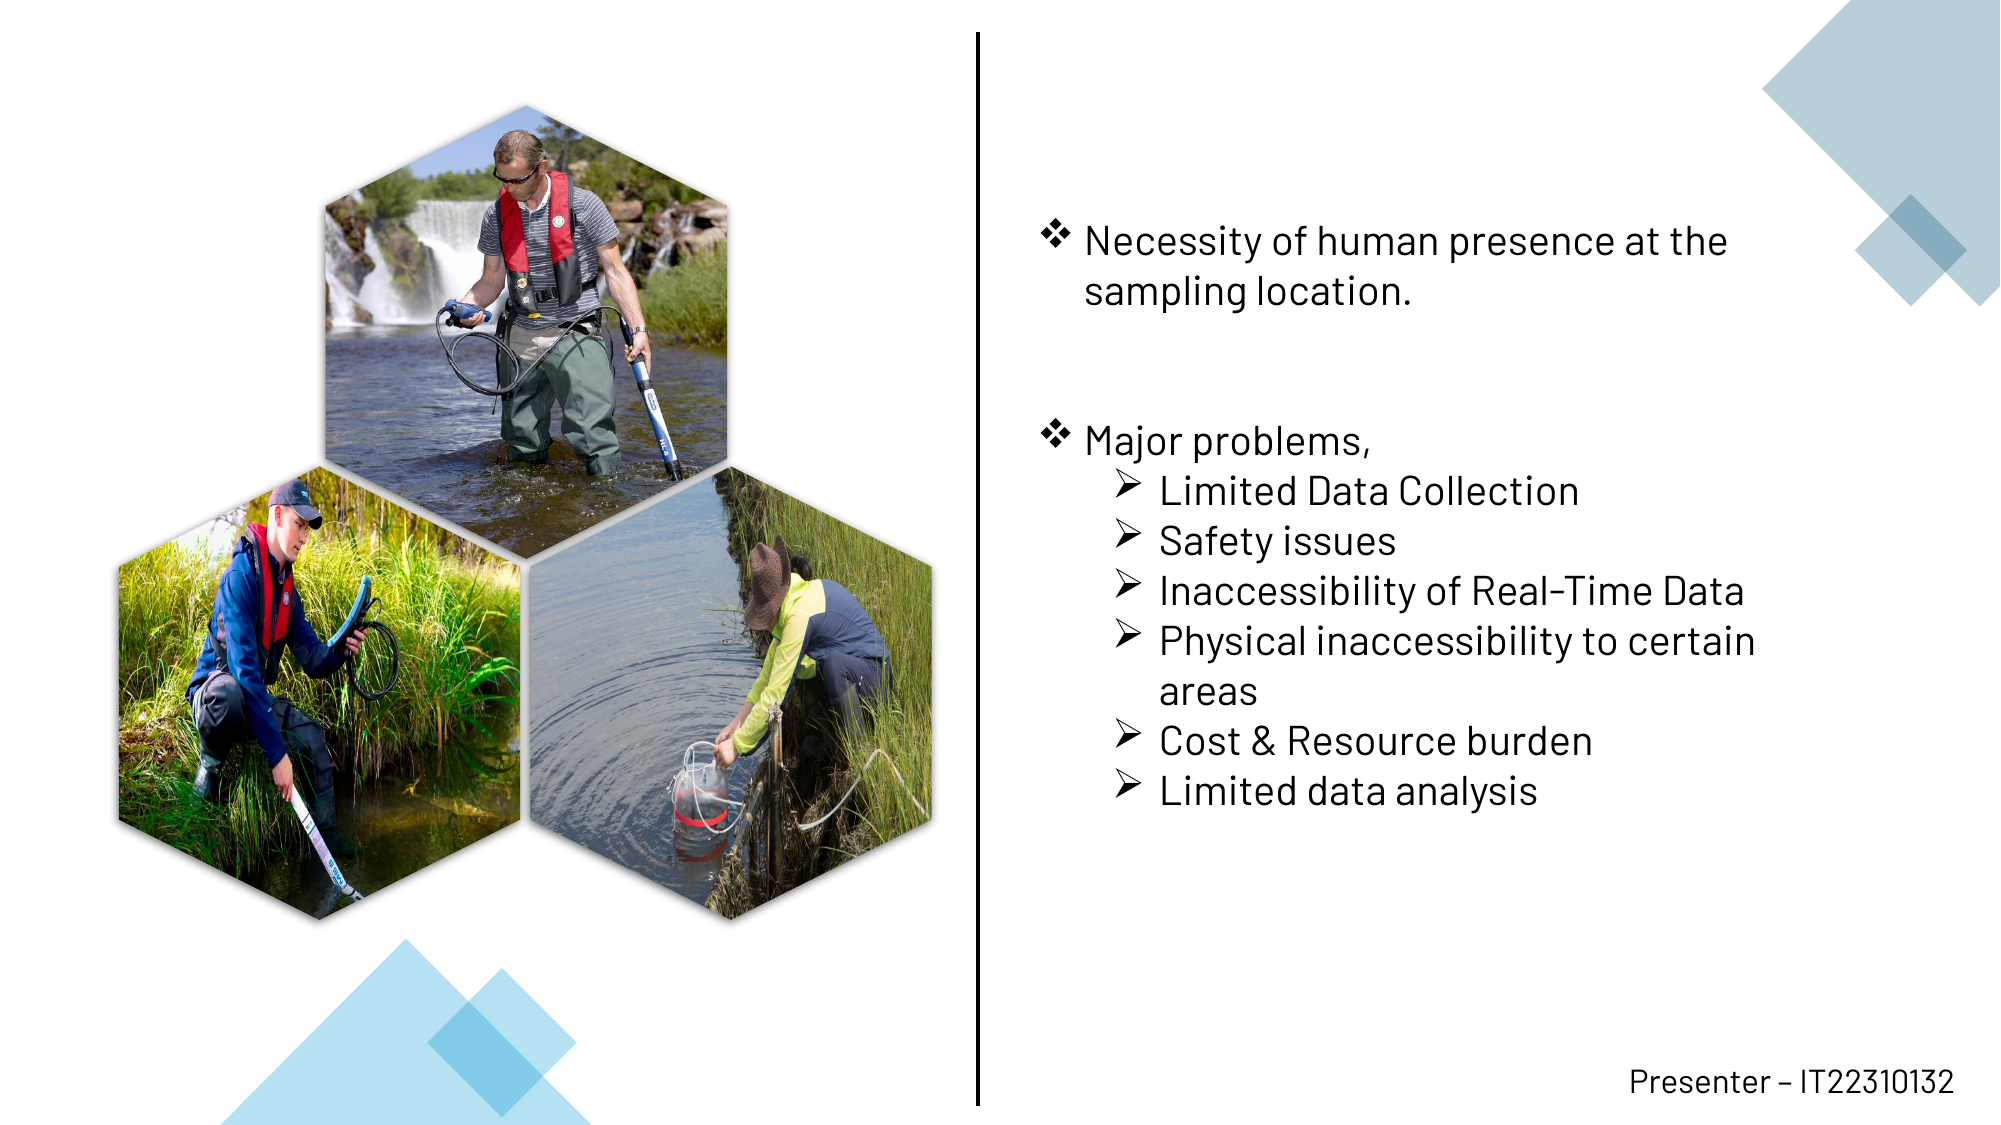

Necessity of human presence at the sampling location.

Major problems,
Limited Data Collection
Safety issues
Inaccessibility of Real-Time Data
Physical inaccessibility to certain areas
Cost & Resource burden
Limited data analysis

Presenter – IT22310132